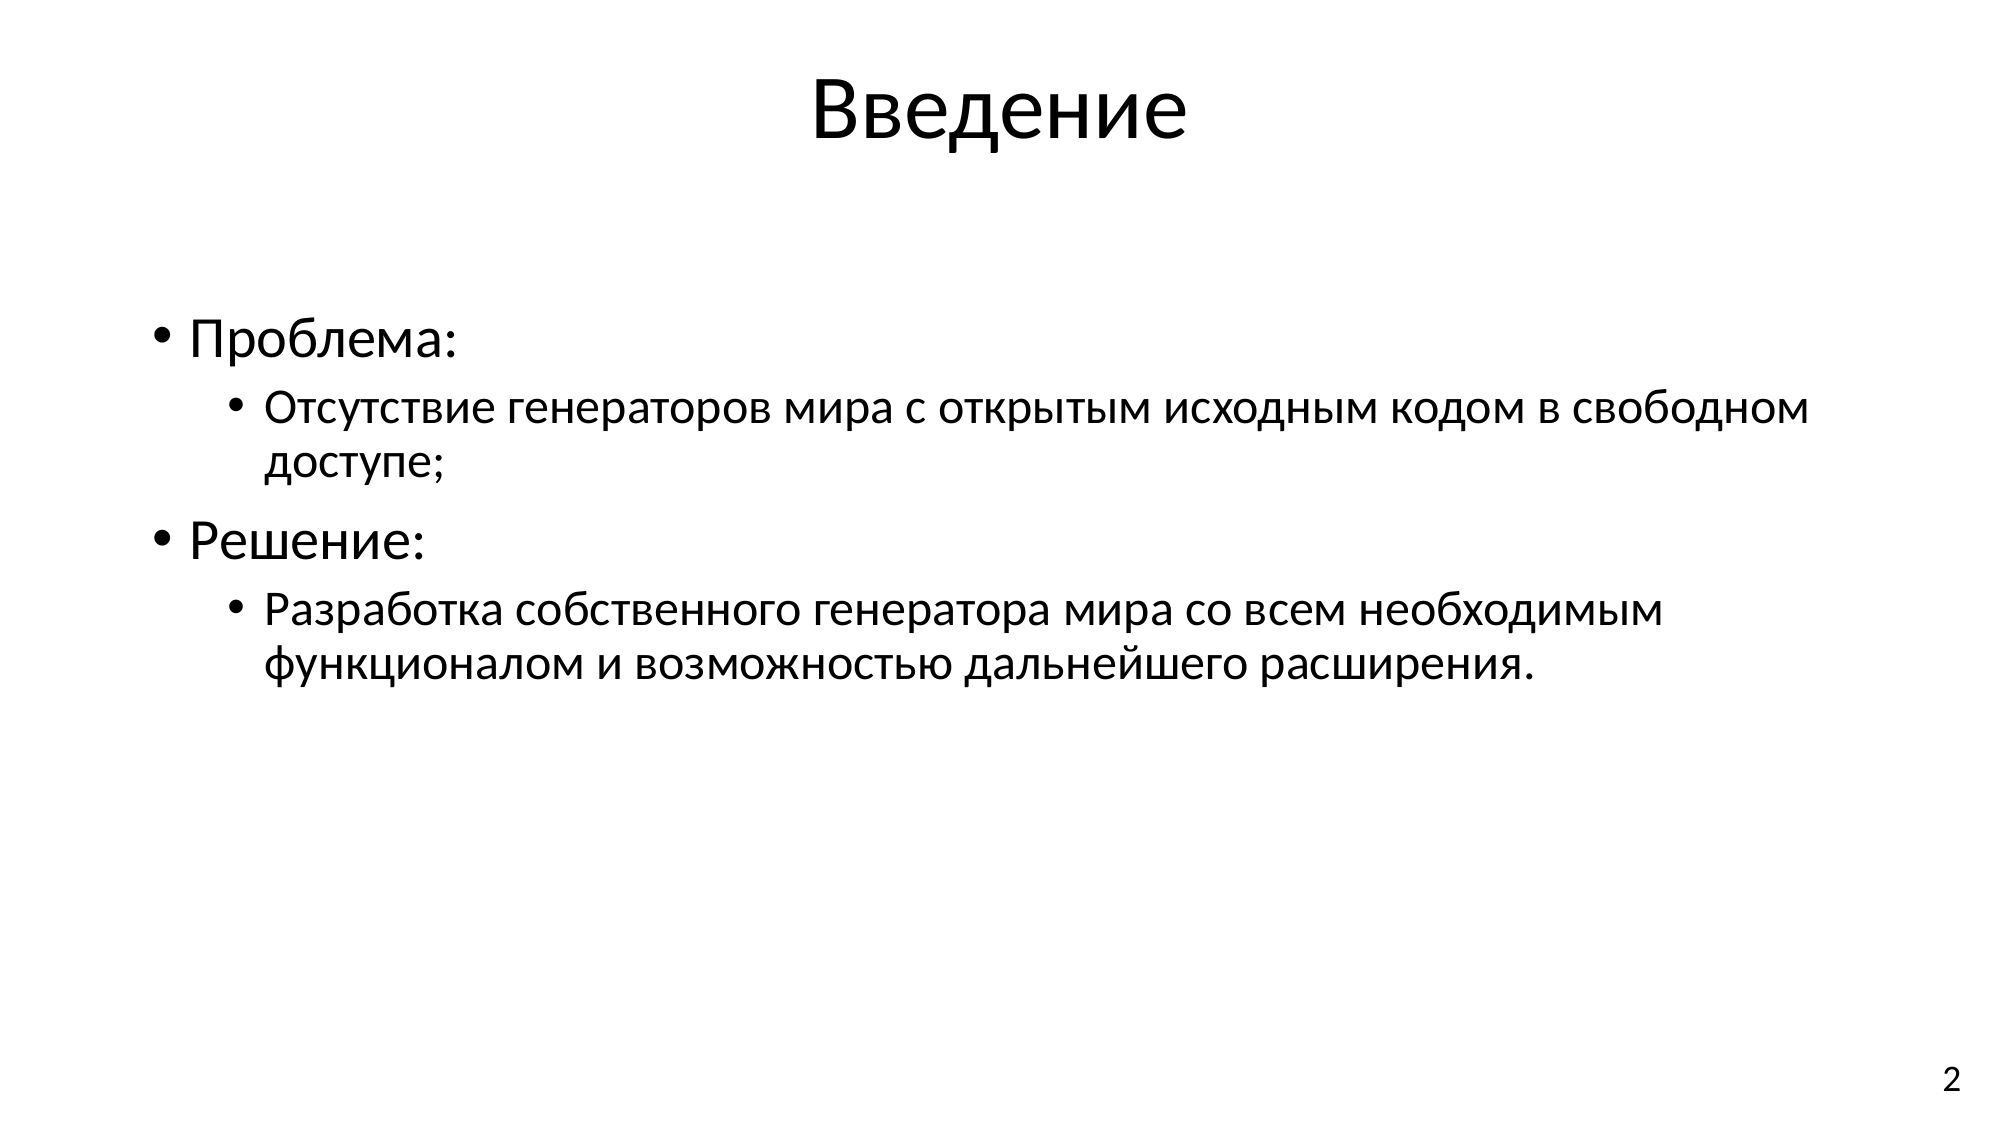

# Введение
Проблема:
Отсутствие генераторов мира с открытым исходным кодом в свободном доступе;
Решение:
Разработка собственного генератора мира со всем необходимым функционалом и возможностью дальнейшего расширения.
2